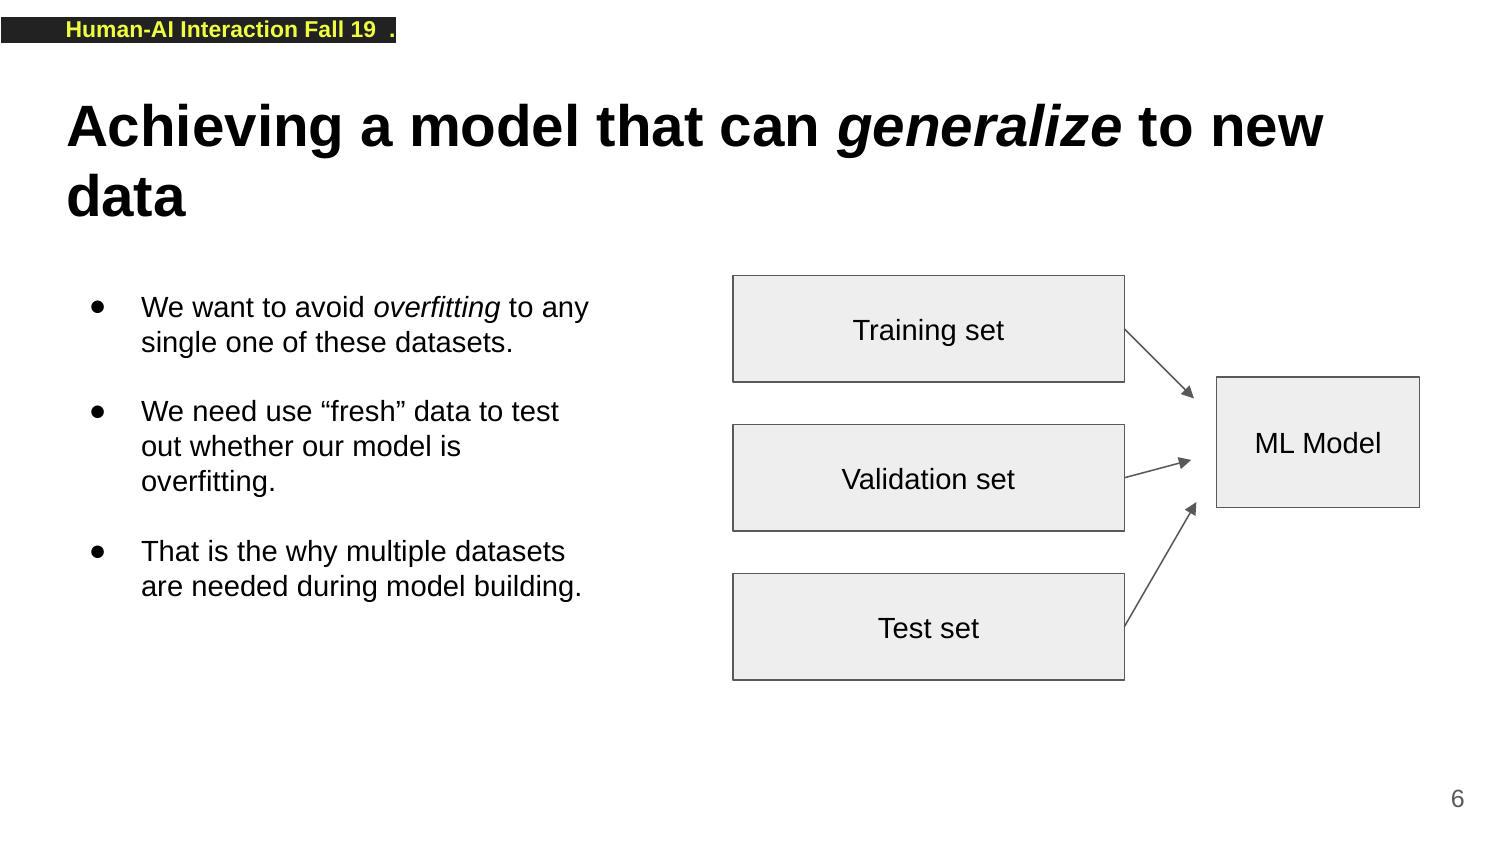

# Achieving a model that can generalize to new data
We want to avoid overfitting to any single one of these datasets.

We need use “fresh” data to test out whether our model is overfitting.

That is the why multiple datasets are needed during model building.
Training set
ML Model
Validation set
Test set
6